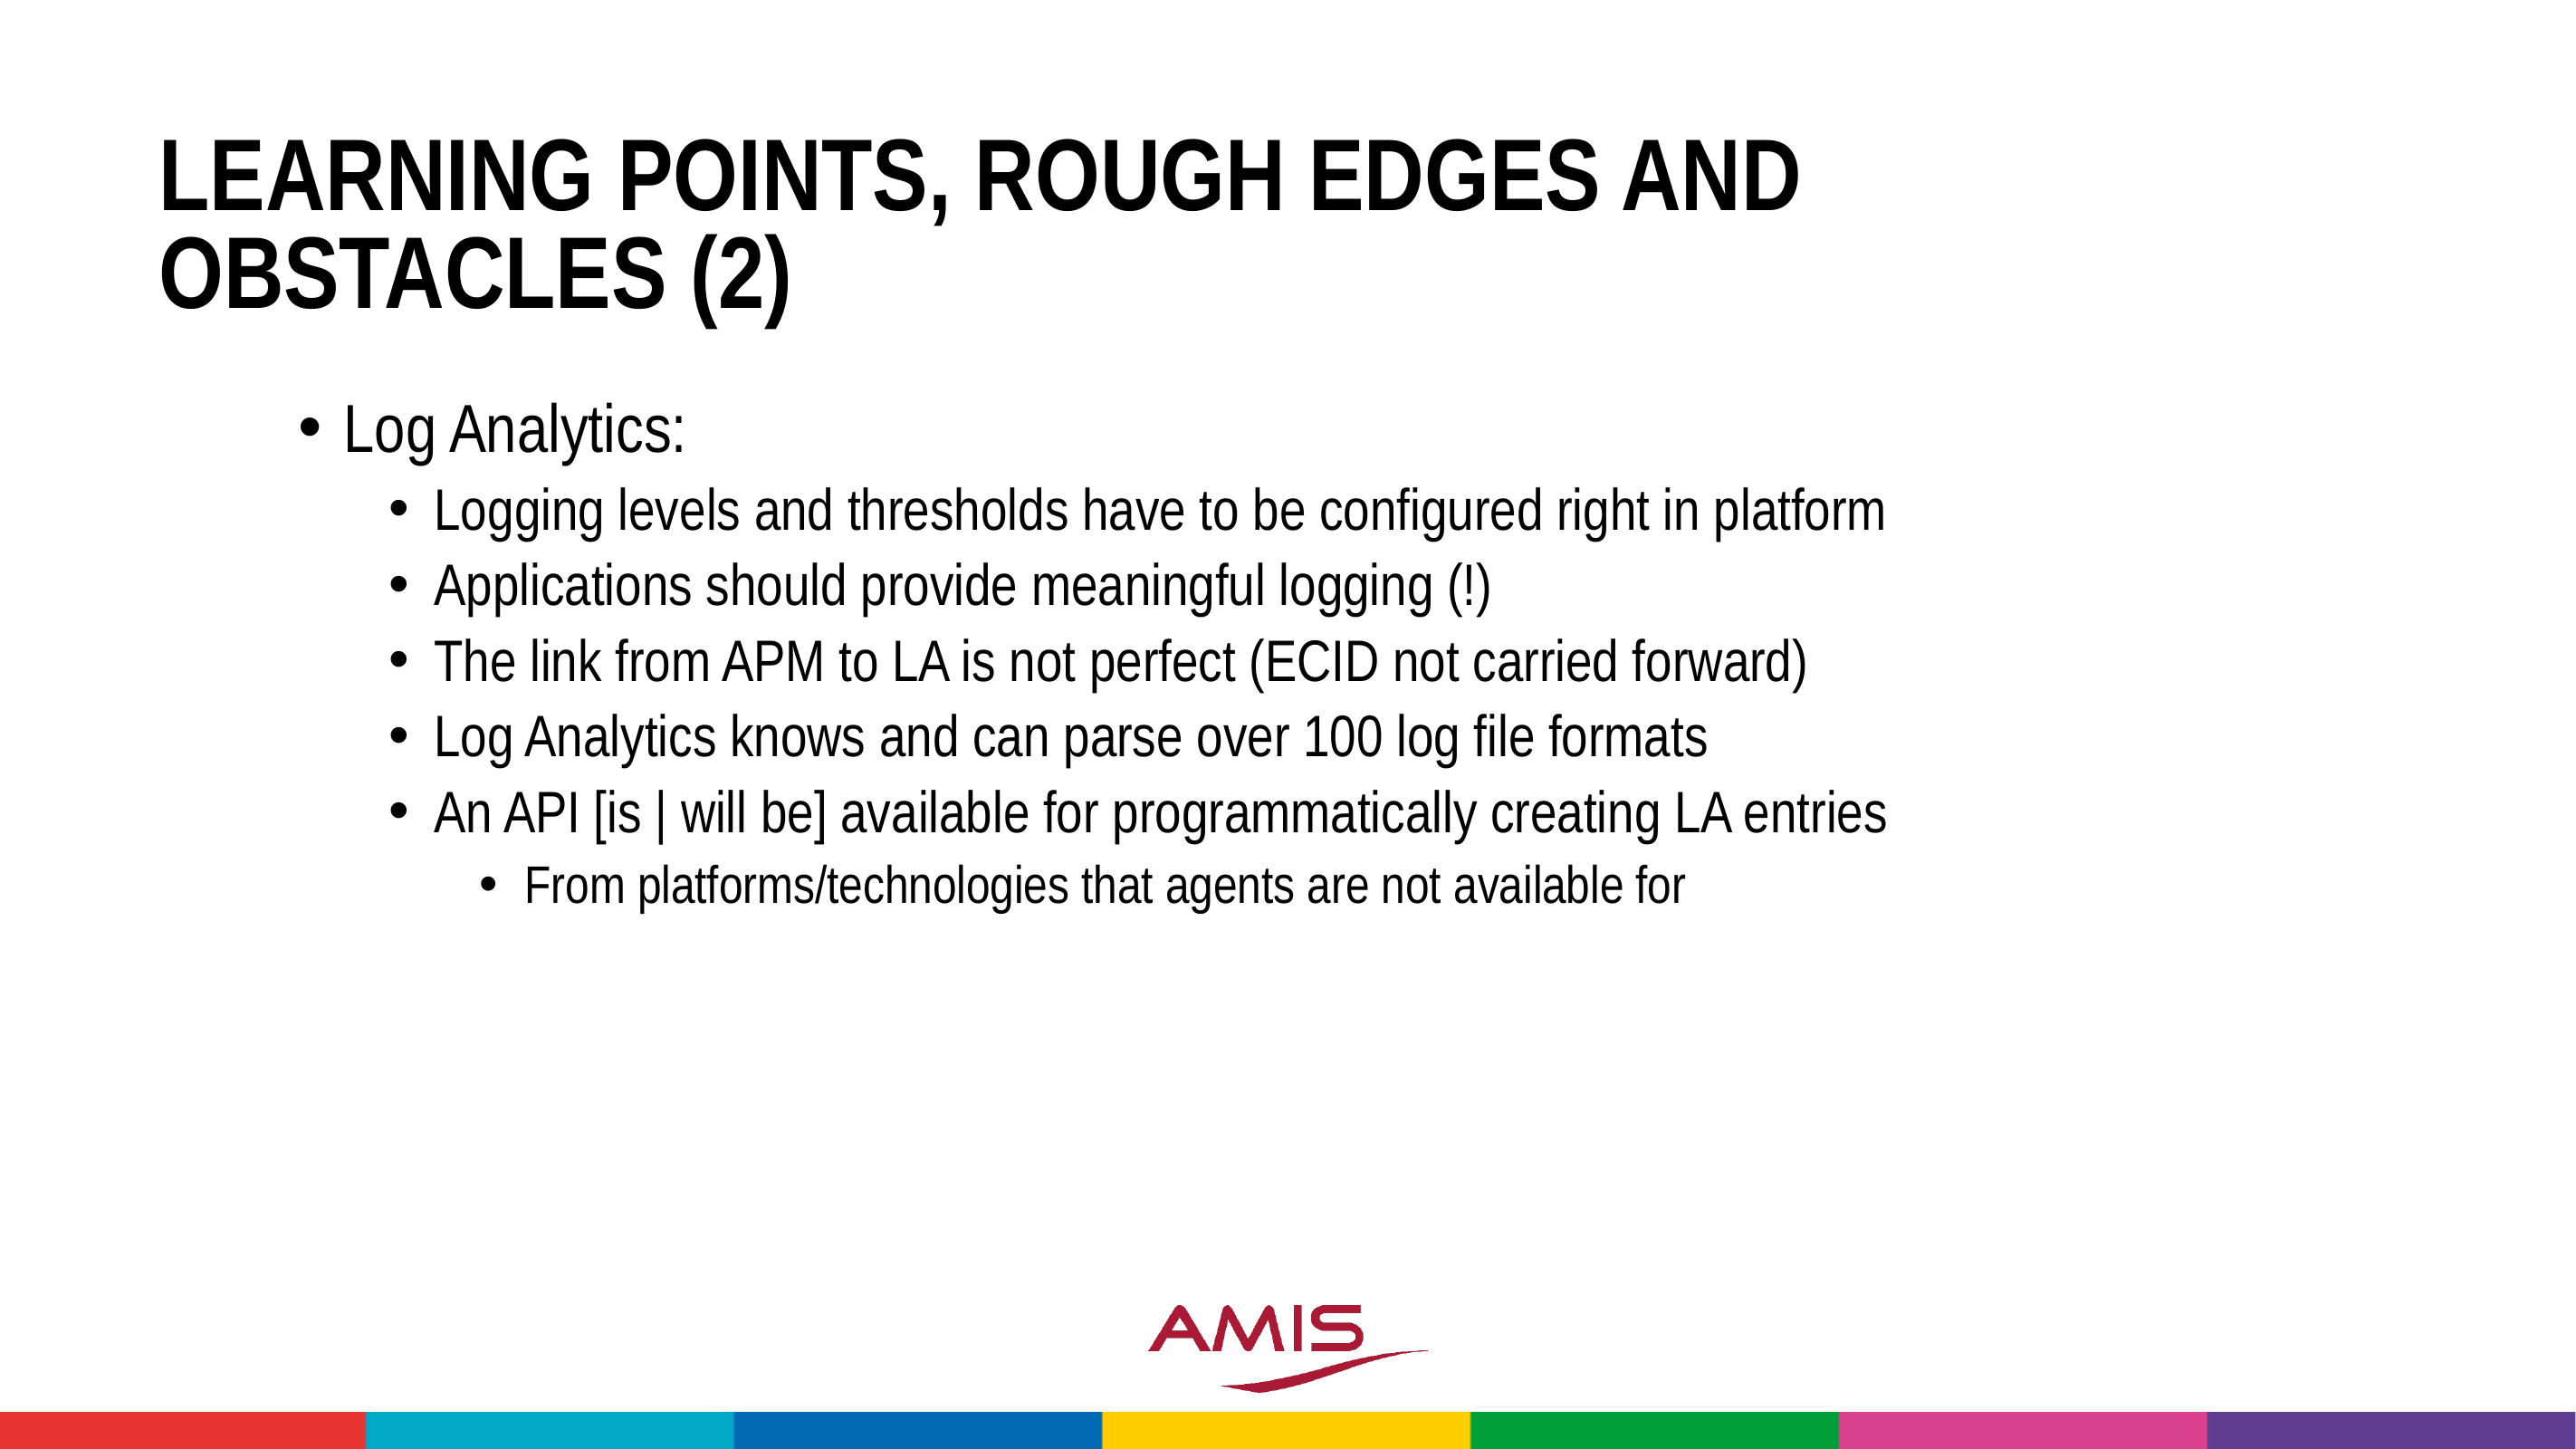

# Learning points, Rough edges and Obstacles (2)
Log Analytics:
Logging levels and thresholds have to be configured right in platform
Applications should provide meaningful logging (!)
The link from APM to LA is not perfect (ECID not carried forward)
Log Analytics knows and can parse over 100 log file formats
An API [is | will be] available for programmatically creating LA entries
From platforms/technologies that agents are not available for